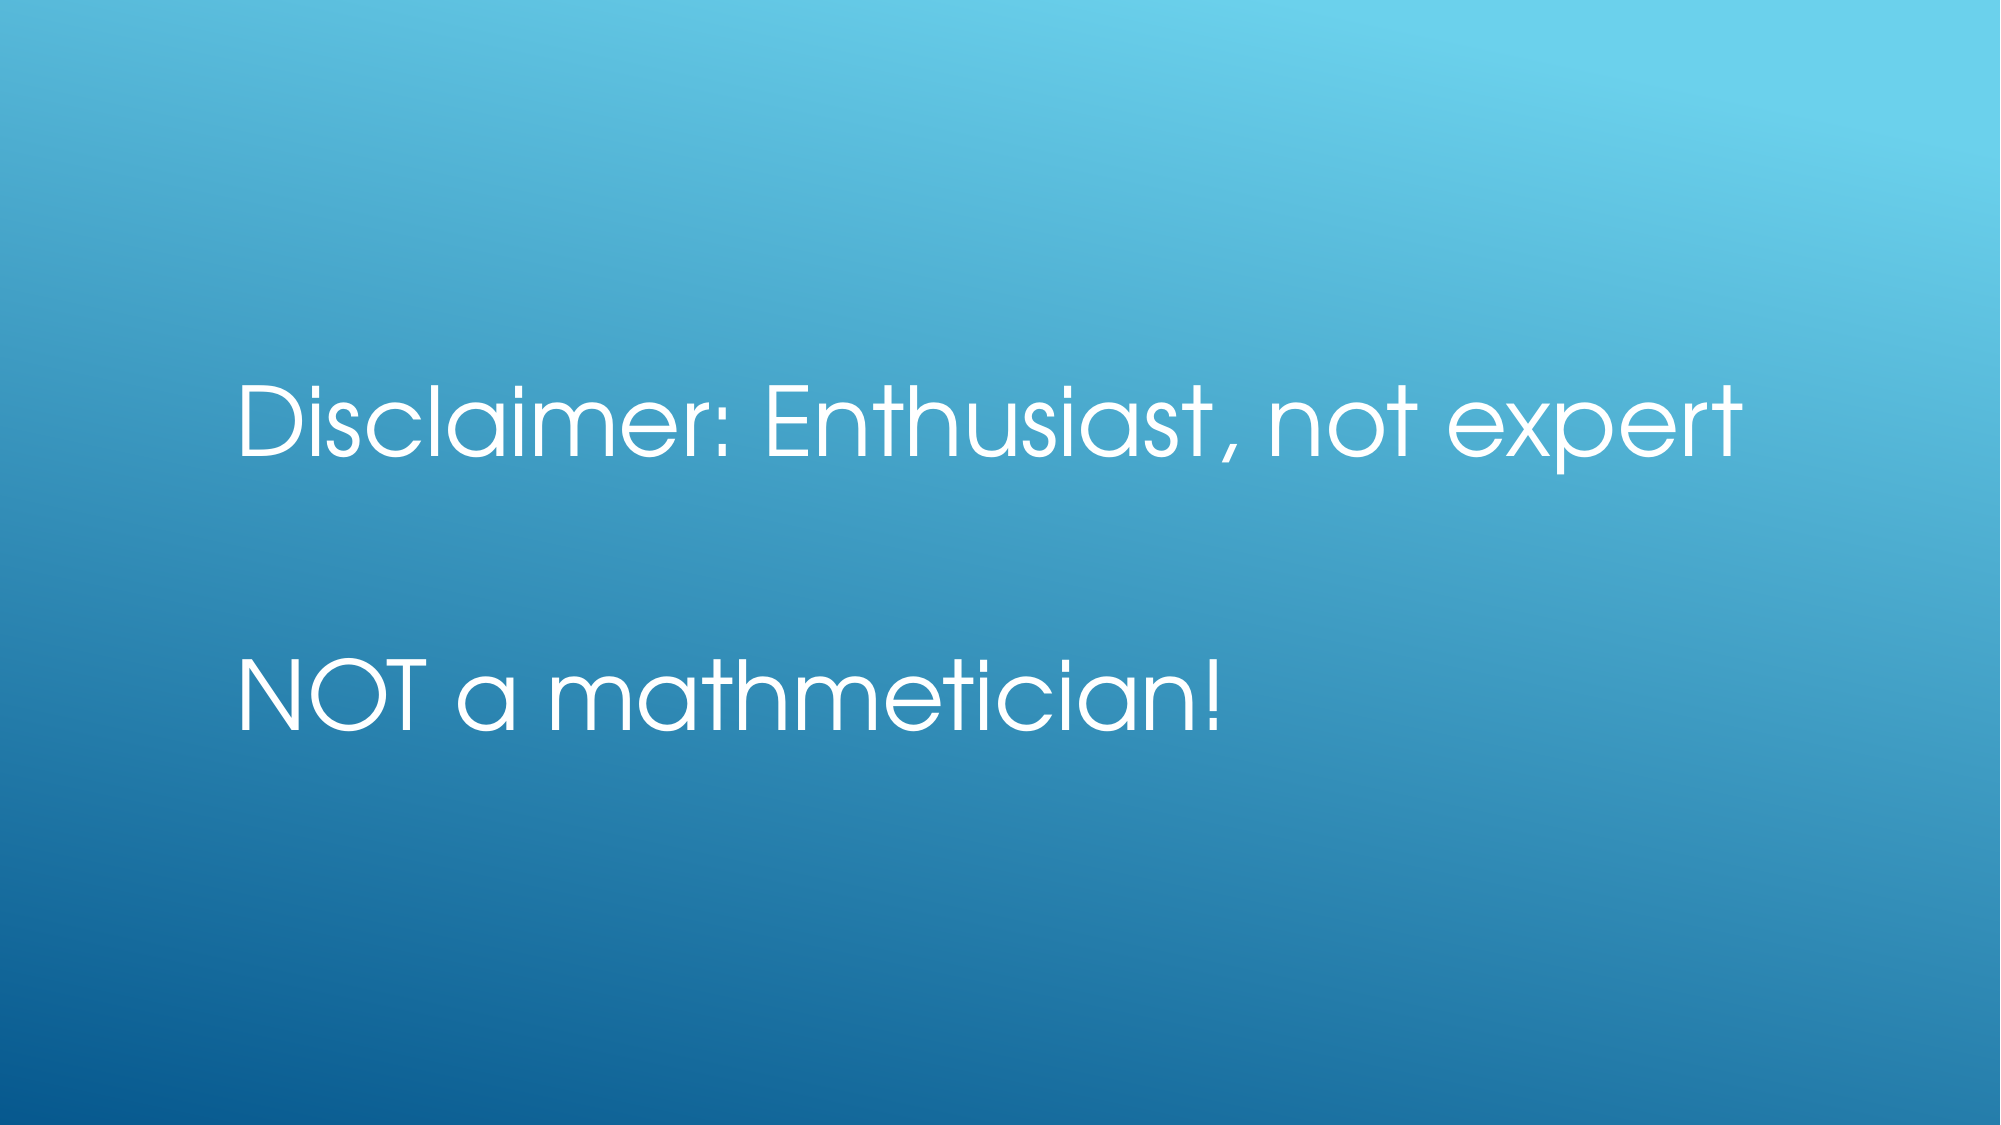

Disclaimer: Enthusiast, not expert

NOT a mathmetician!